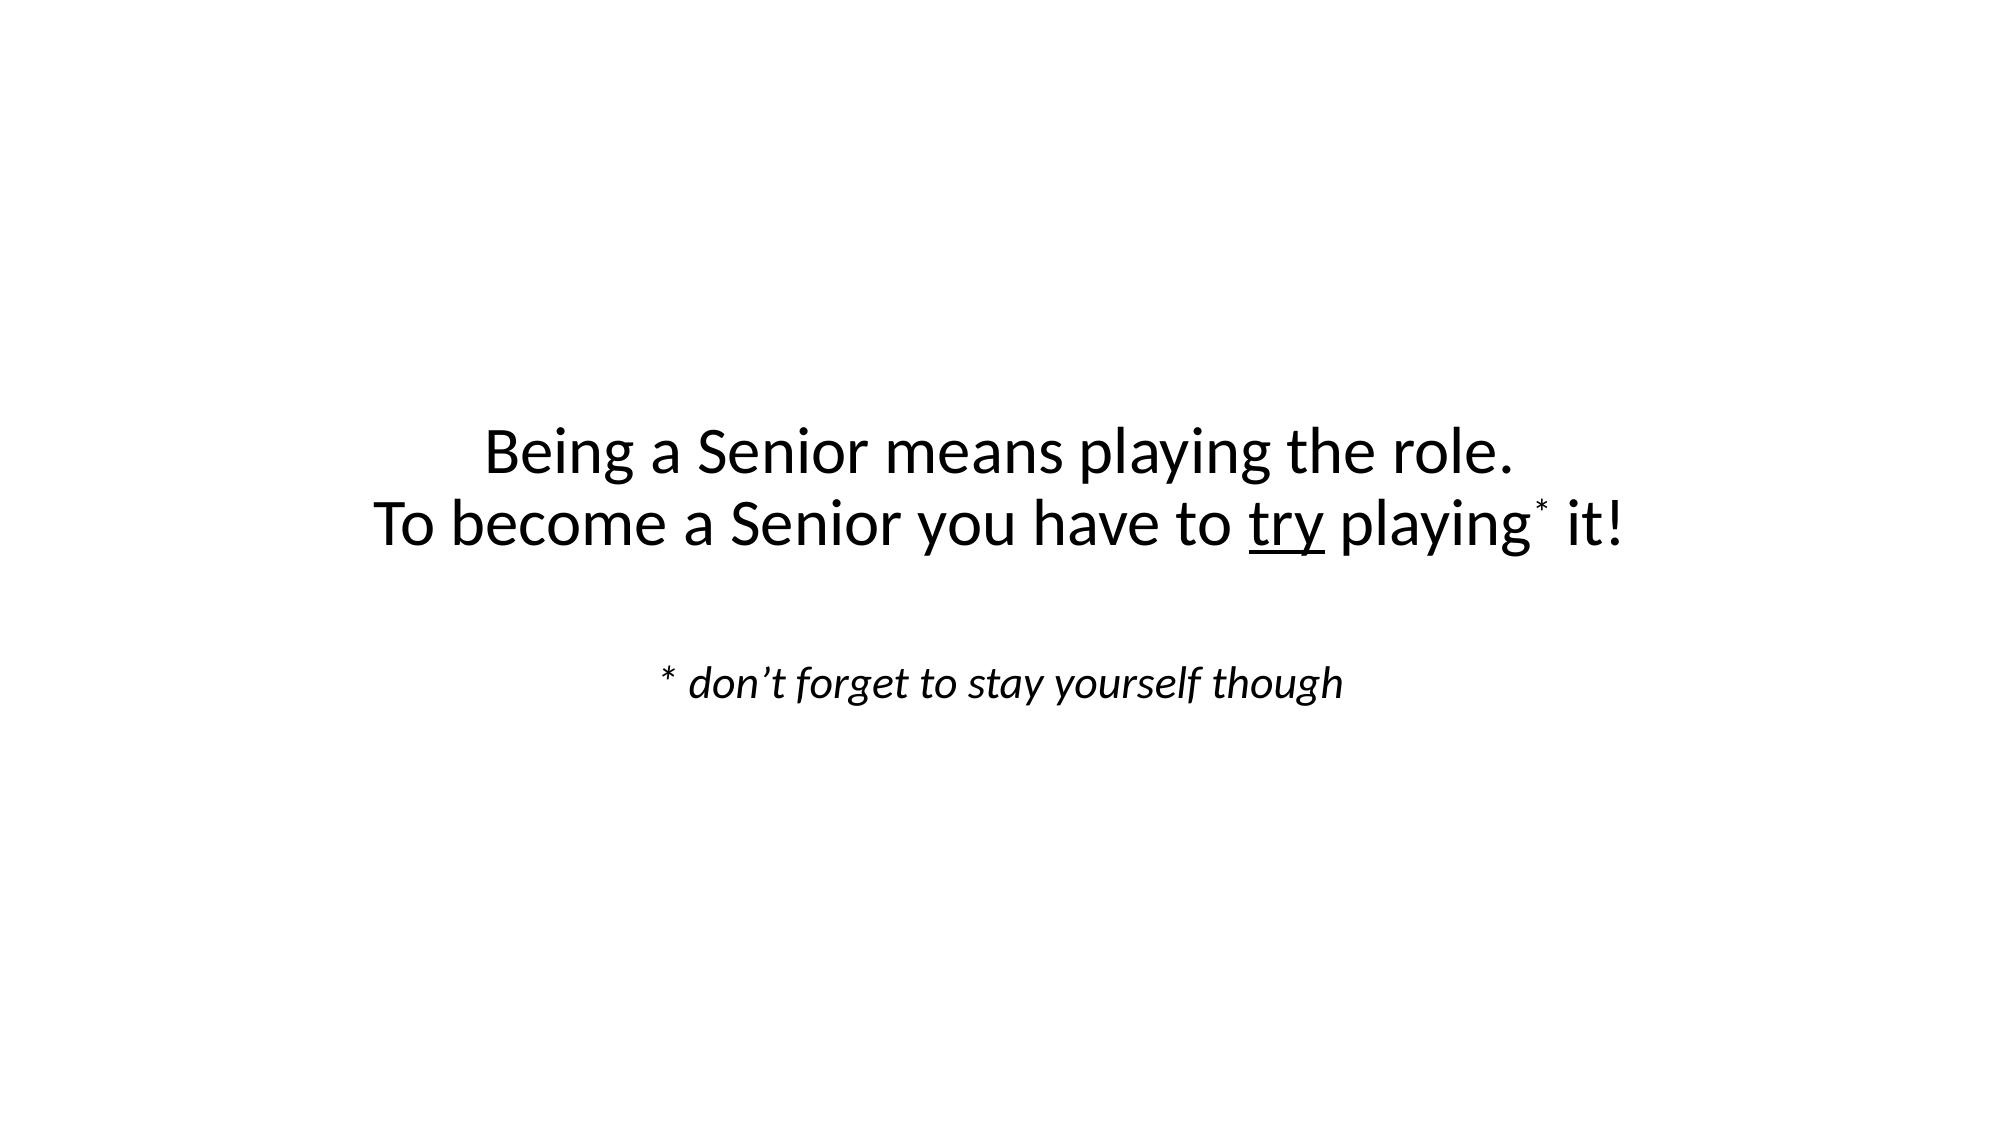

# Being a Senior means playing the role. To become a Senior you have to try playing* it! * don’t forget to stay yourself though